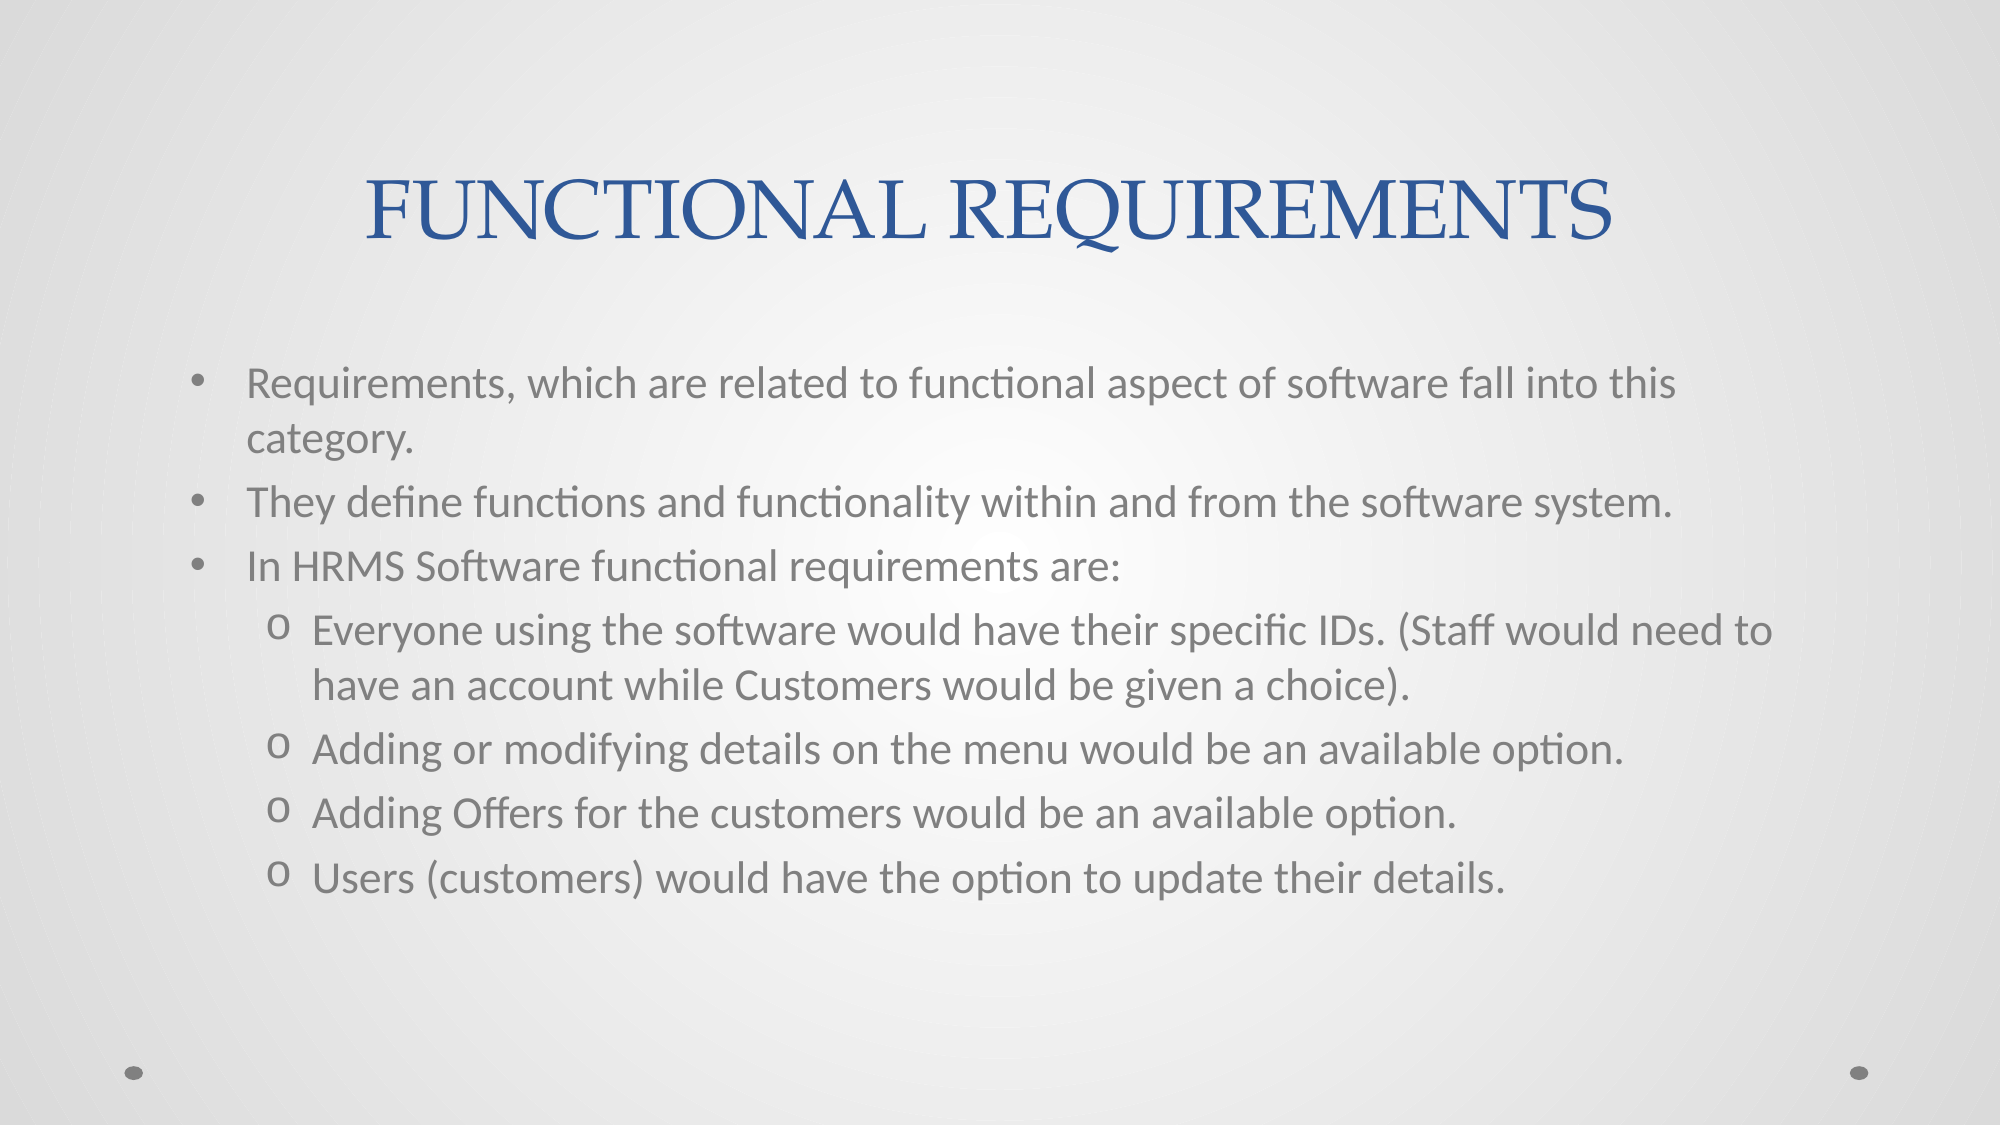

# FUNCTIONAL REQUIREMENTS
Requirements, which are related to functional aspect of software fall into this category.
They define functions and functionality within and from the software system.
In HRMS Software functional requirements are:
Everyone using the software would have their specific IDs. (Staff would need to have an account while Customers would be given a choice).
Adding or modifying details on the menu would be an available option.
Adding Offers for the customers would be an available option.
Users (customers) would have the option to update their details.